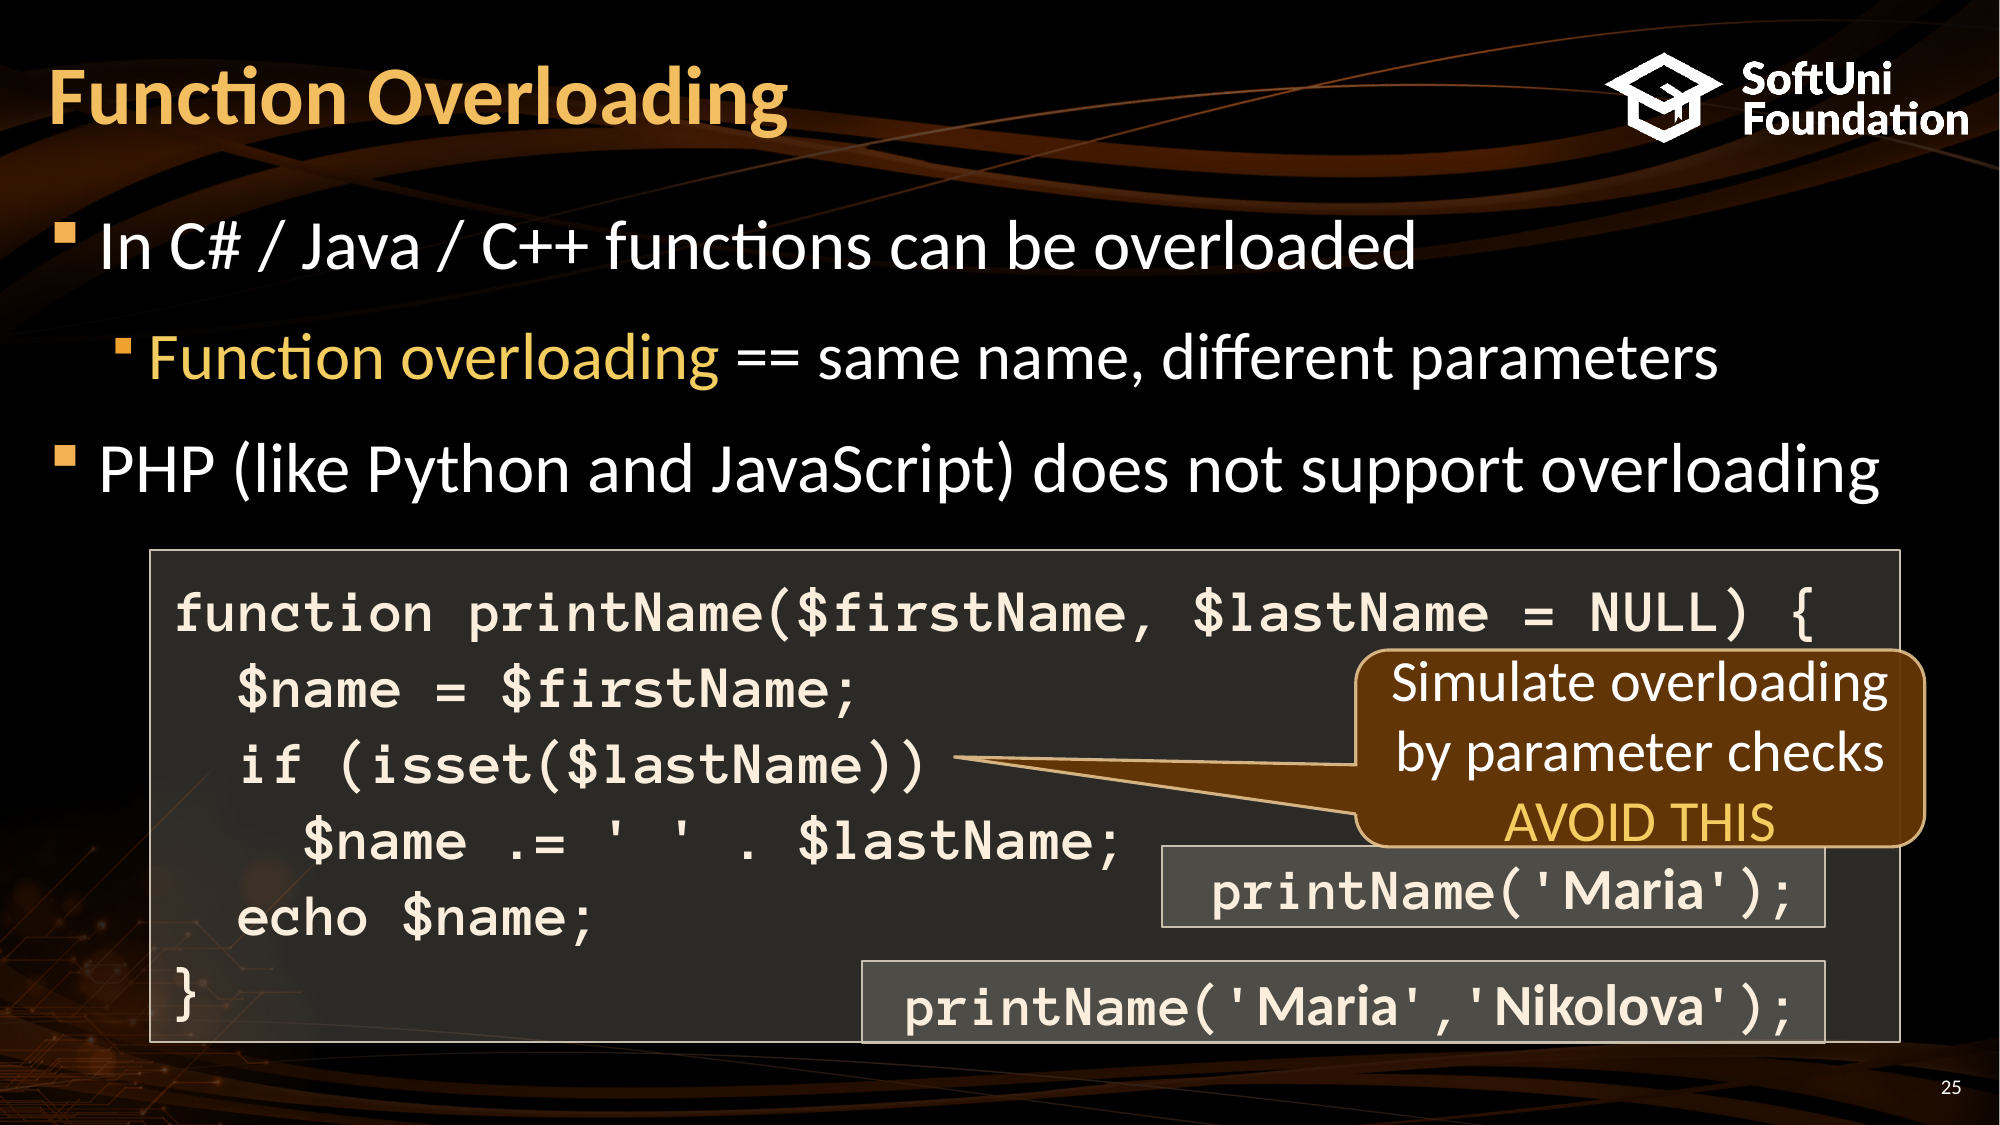

# Function Overloading
In C# / Java / C++ functions can be overloaded
Function overloading == same name, different parameters
PHP (like Python and JavaScript) does not support overloading
function printName($firstName, $lastName = NULL) {
  $name = $firstName;
  if (isset($lastName))
    $name .= ' ' . $lastName;
  echo $name;
}
Simulate overloading by parameter checks
AVOID THIS
printName('Maria');
printName('Maria','Nikolova');
25